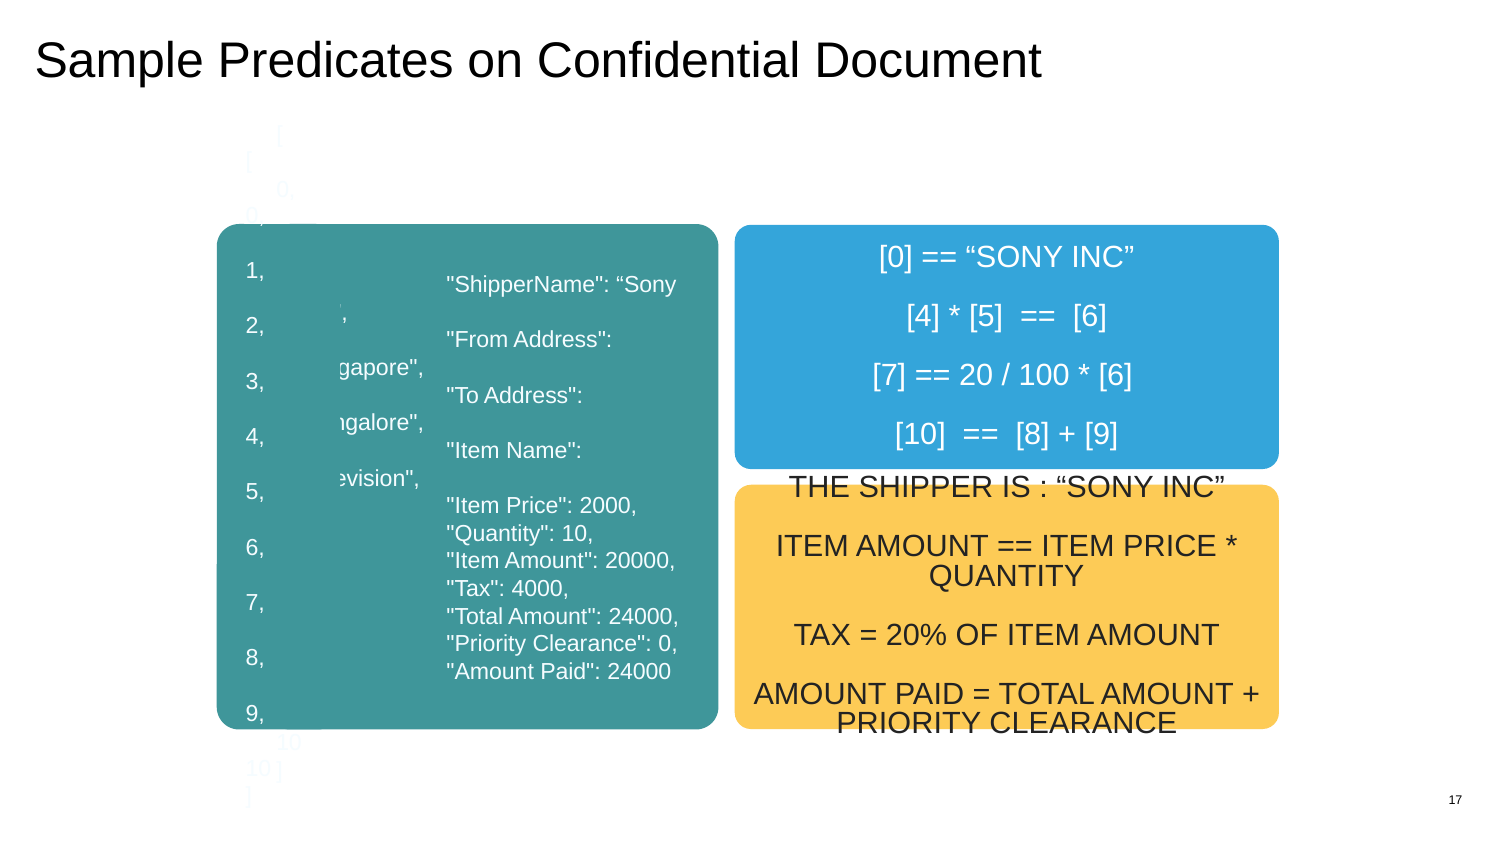

# Sample Predicates on Confidential Document

{
	"ShipperName": “Sony Inc.”,
	"From Address": "Singapore",
	"To Address": "Bangalore",
	"Item Name": "Television",
	"Item Price": 2000,
	"Quantity": 10,
	"Item Amount": 20000,
	"Tax": 4000,
	"Total Amount": 24000,
	"Priority Clearance": 0,
	"Amount Paid": 24000
}
[
	0,
	1,
	2,
	3,
	4,
	5,
	6,
	7,
	8,
	9,
	10
]

[
	0,
	1,
	2,
	3,
	4,
	5,
	6,
	7,
	8,
	9,
	10
]

[
	“Sony Inc.”,
	"Singapore",
	"Bangalore",
	"Television",
	2000,
	10,
	20000,
	4000,
	24000,
	0,
	24000
]
[0] == “Sony Inc”

[4] * [5]  ==  [6]

[7] == 20 / 100 * [6]

[10]  ==  [8] + [9]
The shipper is : “Sony Inc”

Item Amount == Item Price * Quantity

Tax = 20% of Item Amount

Amount paid = Total Amount + Priority Clearance
17